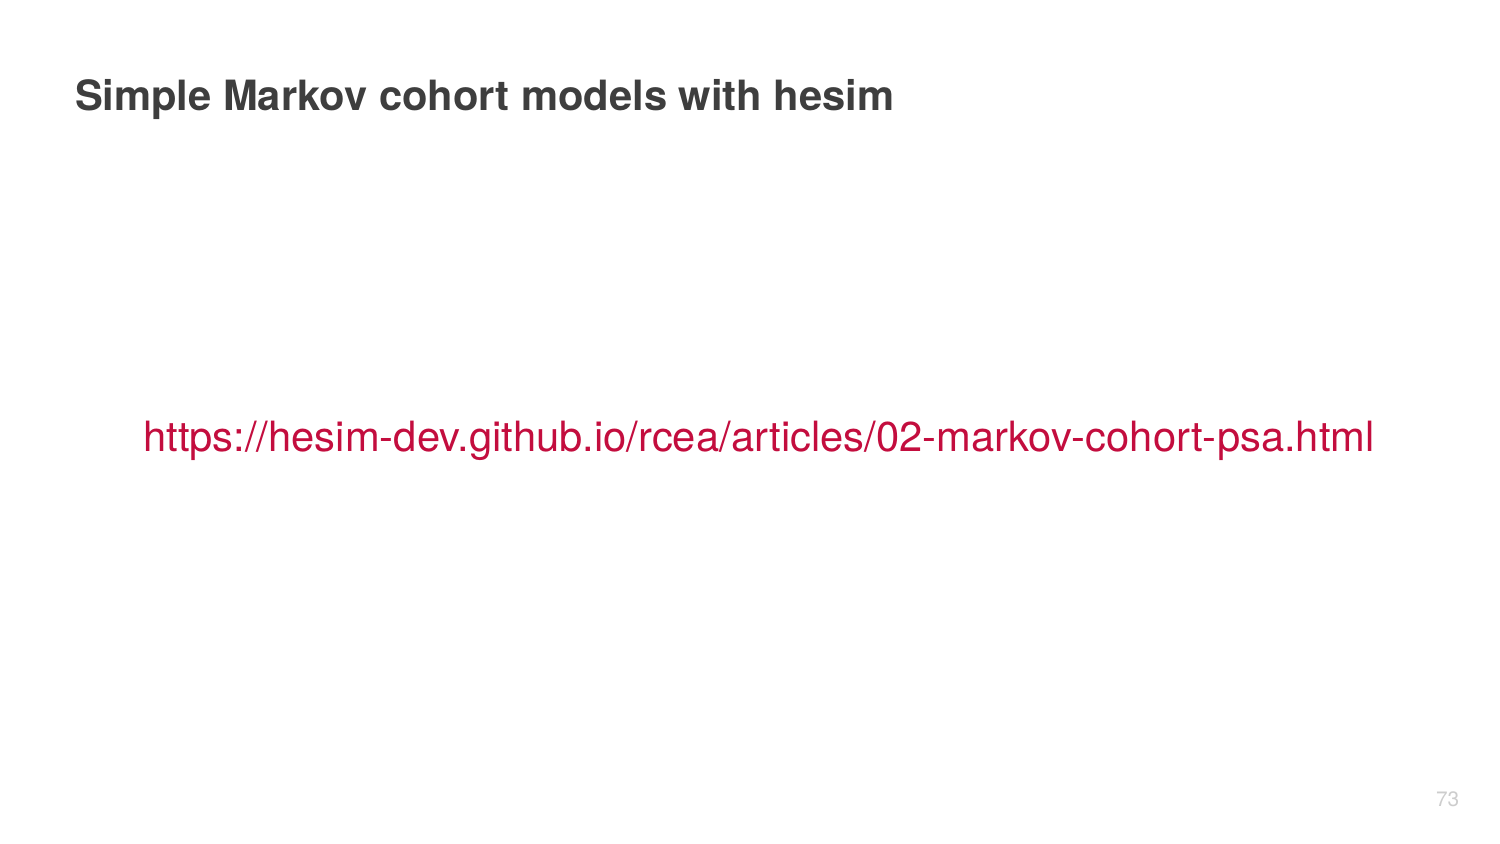

# Simple Markov cohort models with hesim
https://hesim-dev.github.io/rcea/articles/02-markov-cohort-psa.html
73